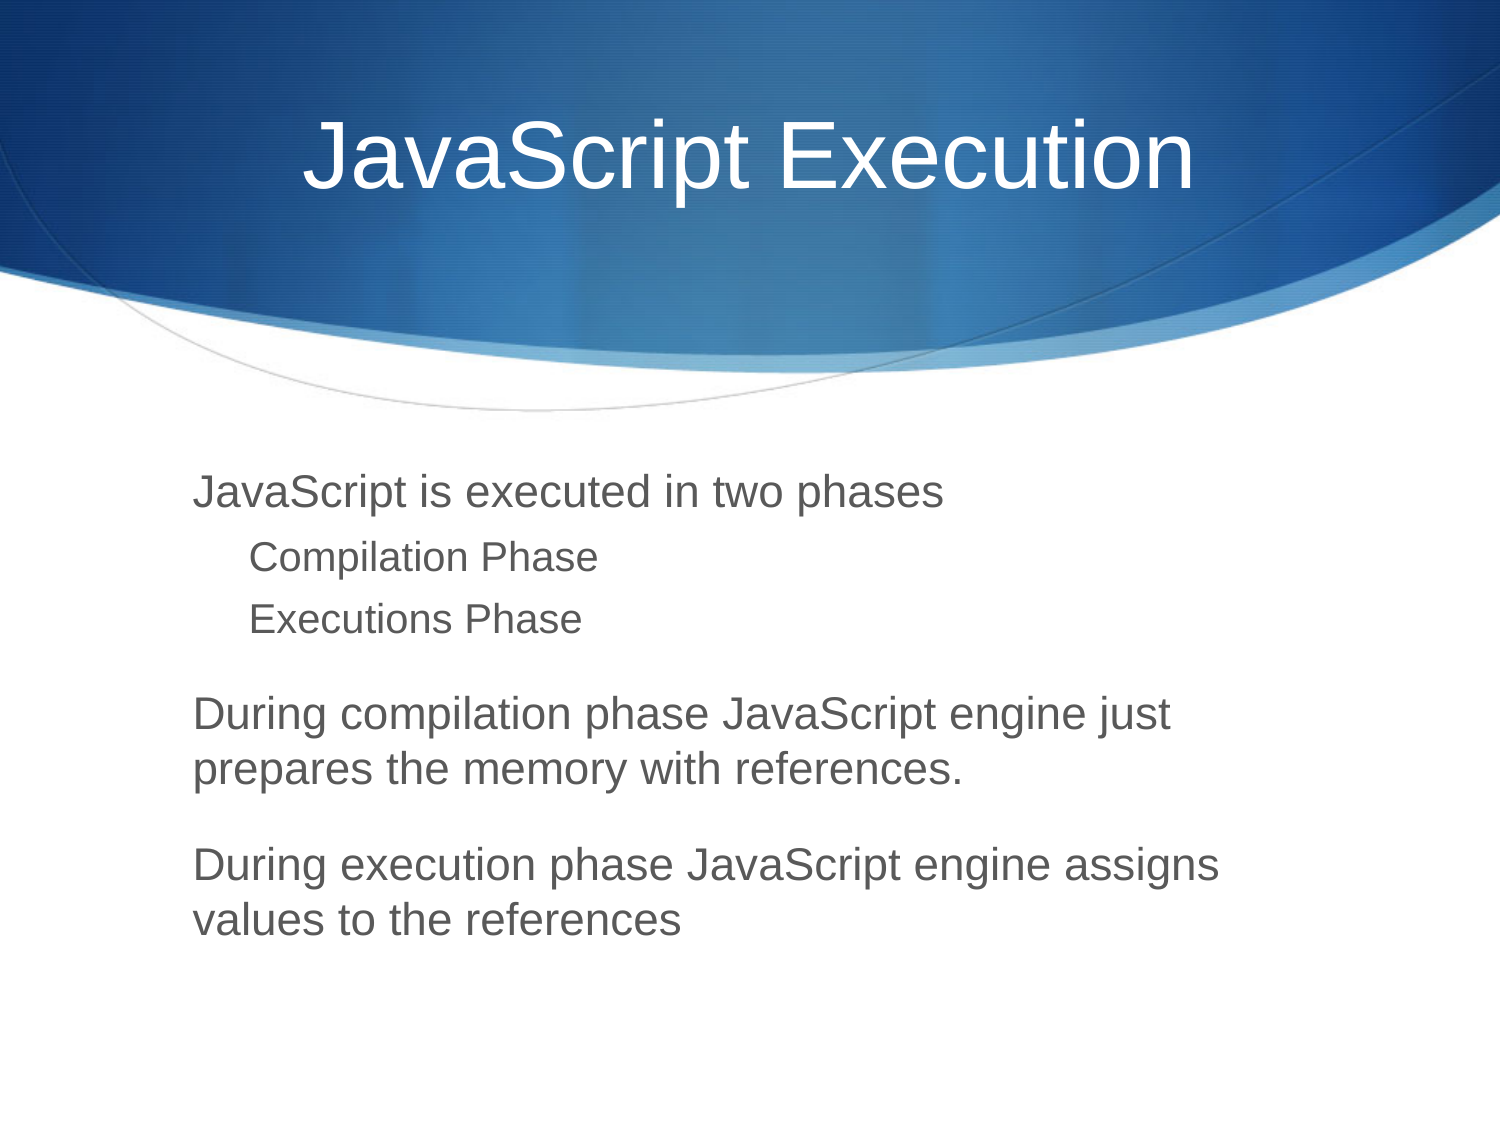

JavaScript Execution
JavaScript is executed in two phases
Compilation Phase
Executions Phase
During compilation phase JavaScript engine just prepares the memory with references.
During execution phase JavaScript engine assigns values to the references